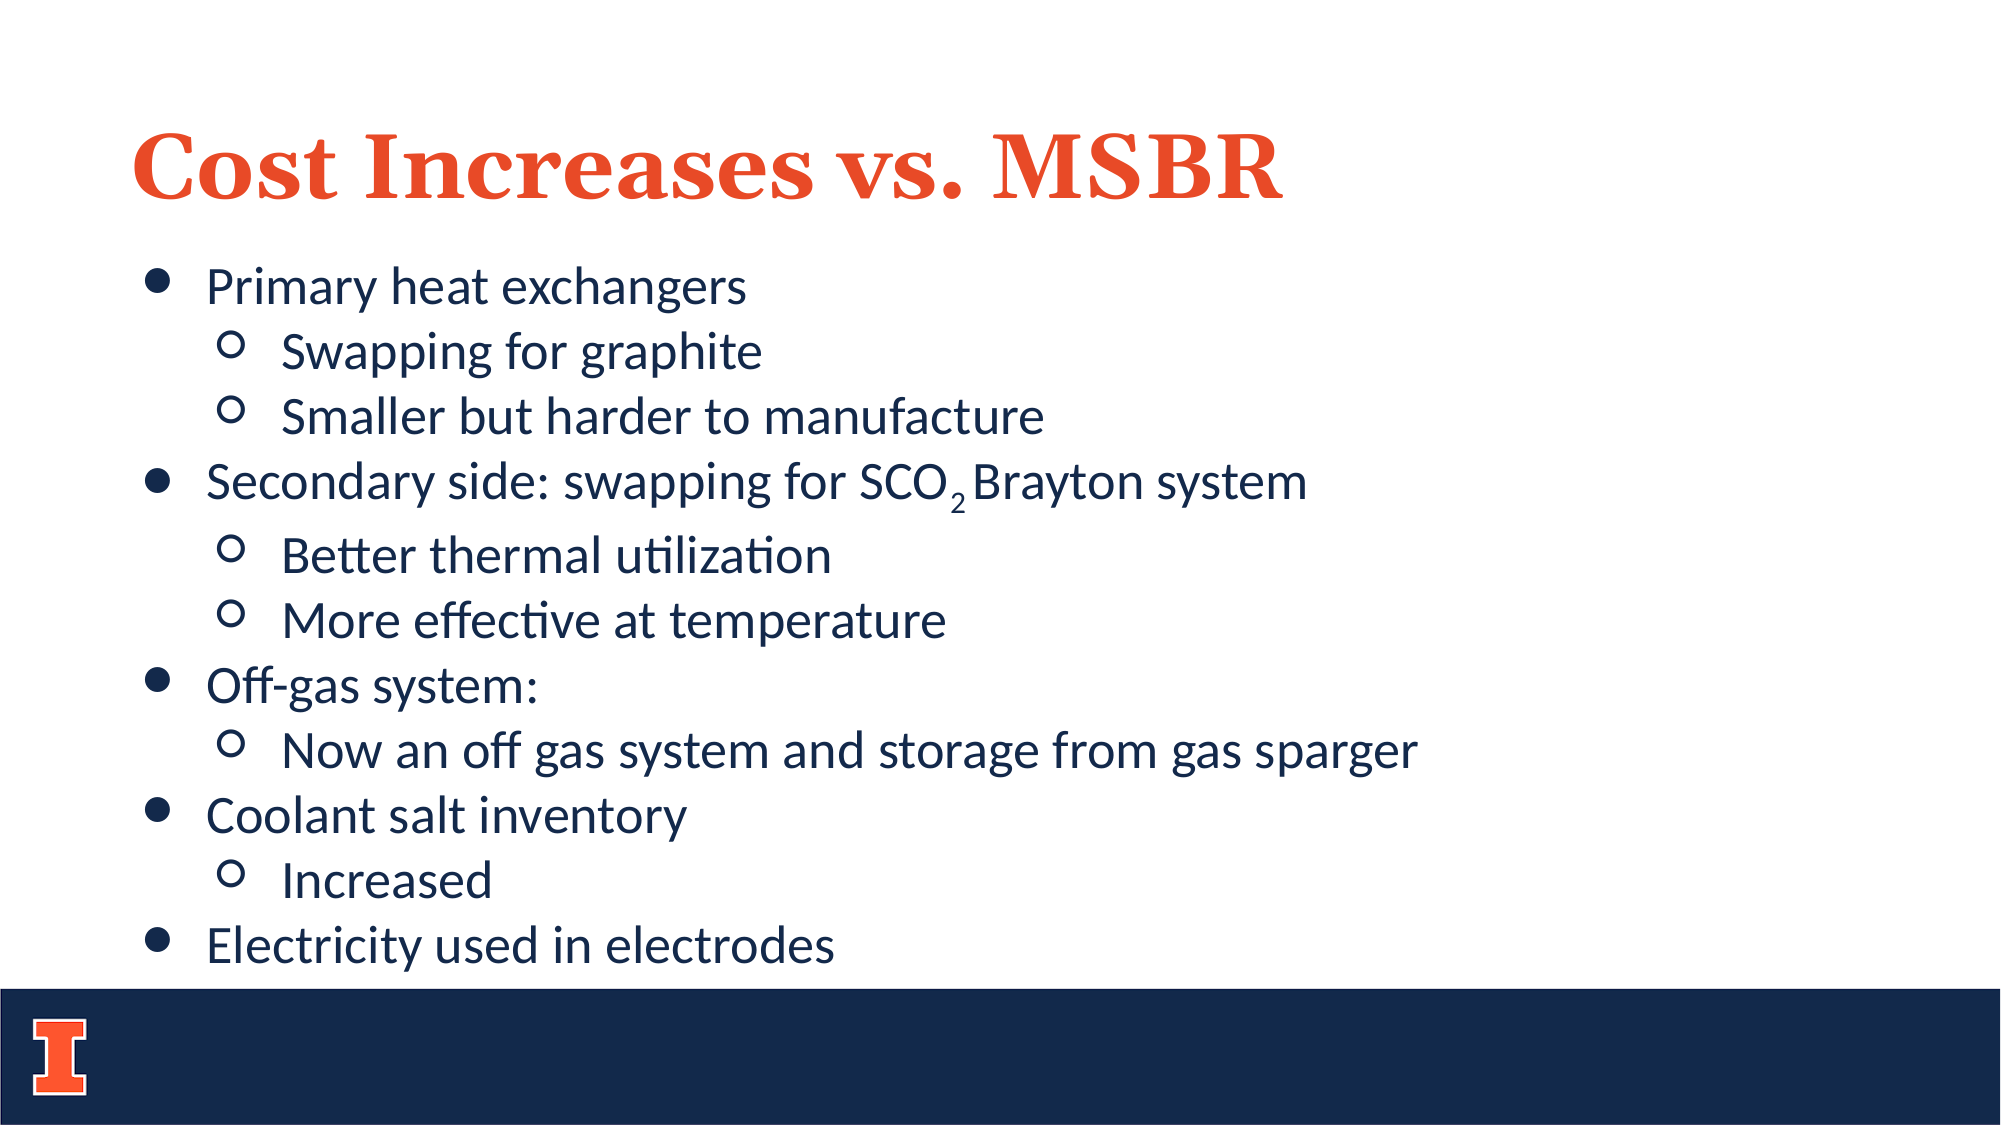

Cost Increases vs. MSBR
Primary heat exchangers
Swapping for graphite
Smaller but harder to manufacture
Secondary side: swapping for SCO2 Brayton system
Better thermal utilization
More effective at temperature
Off-gas system:
Now an off gas system and storage from gas sparger
Coolant salt inventory
Increased
Electricity used in electrodes